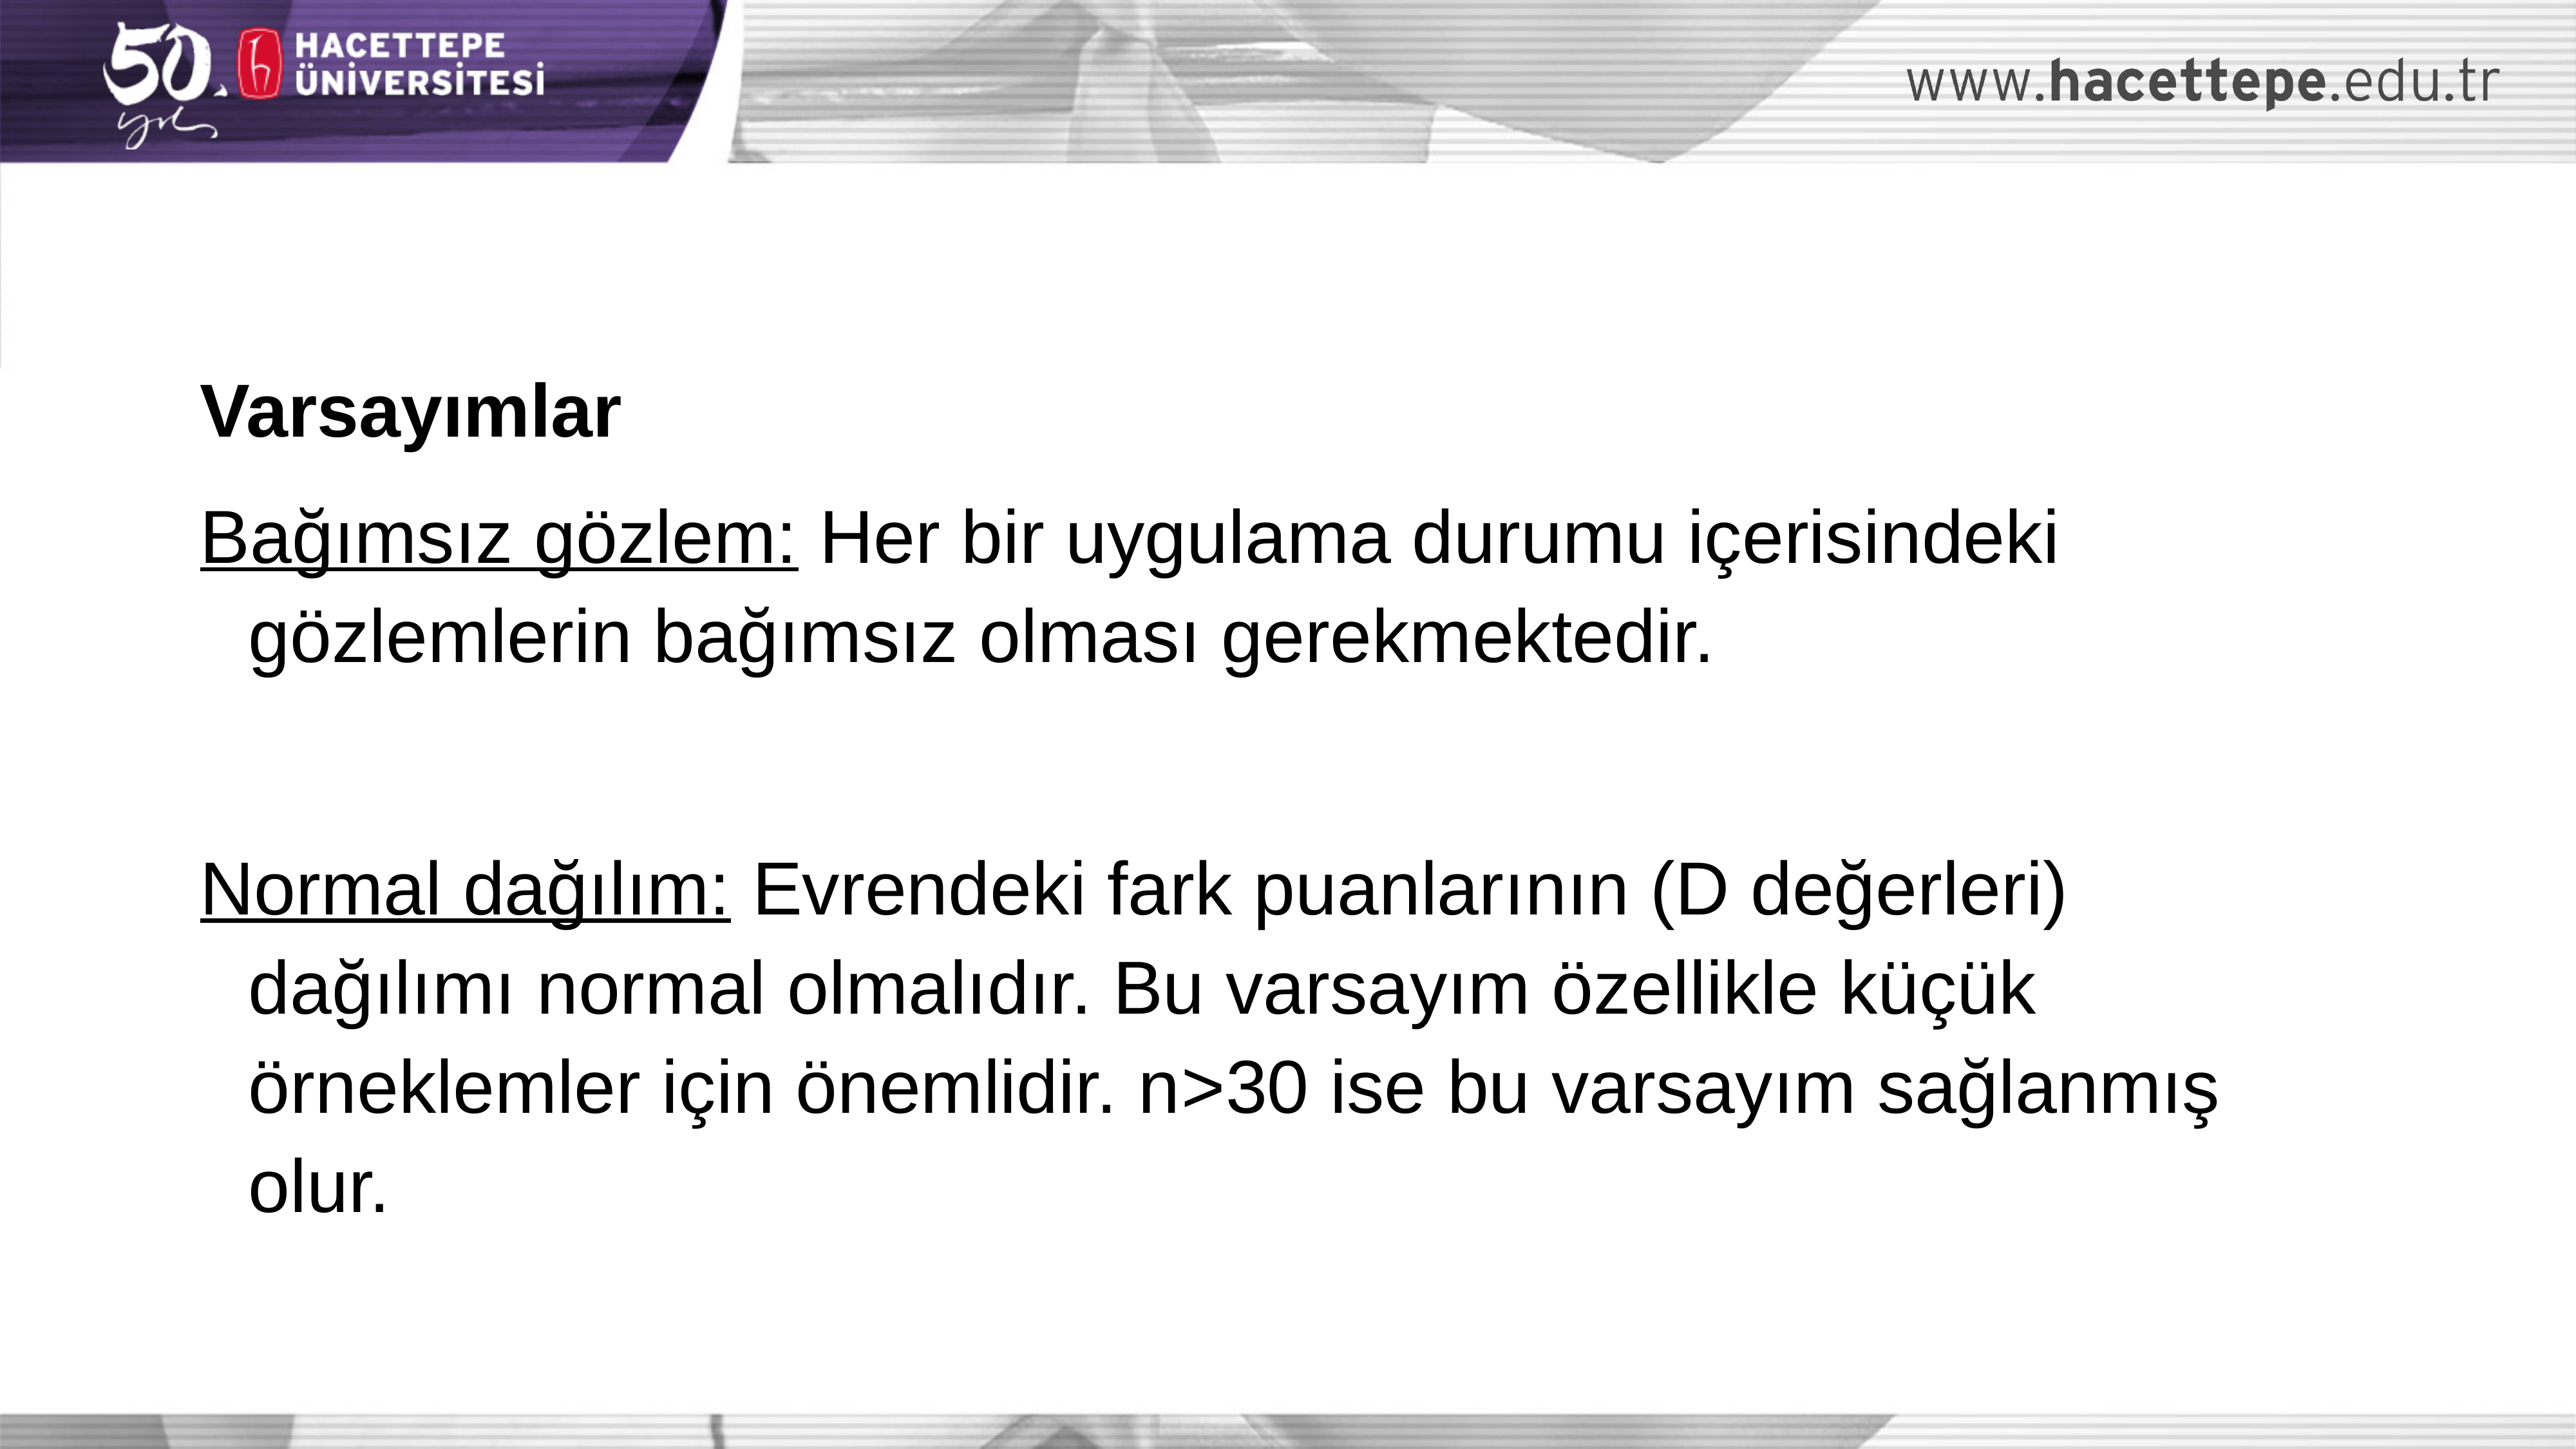

Varsayımlar
Bağımsız gözlem: Her bir uygulama durumu içerisindeki gözlemlerin bağımsız olması gerekmektedir.

Normal dağılım: Evrendeki fark puanlarının (D değerleri) dağılımı normal olmalıdır. Bu varsayım özellikle küçük örneklemler için önemlidir. n>30 ise bu varsayım sağlanmış olur.